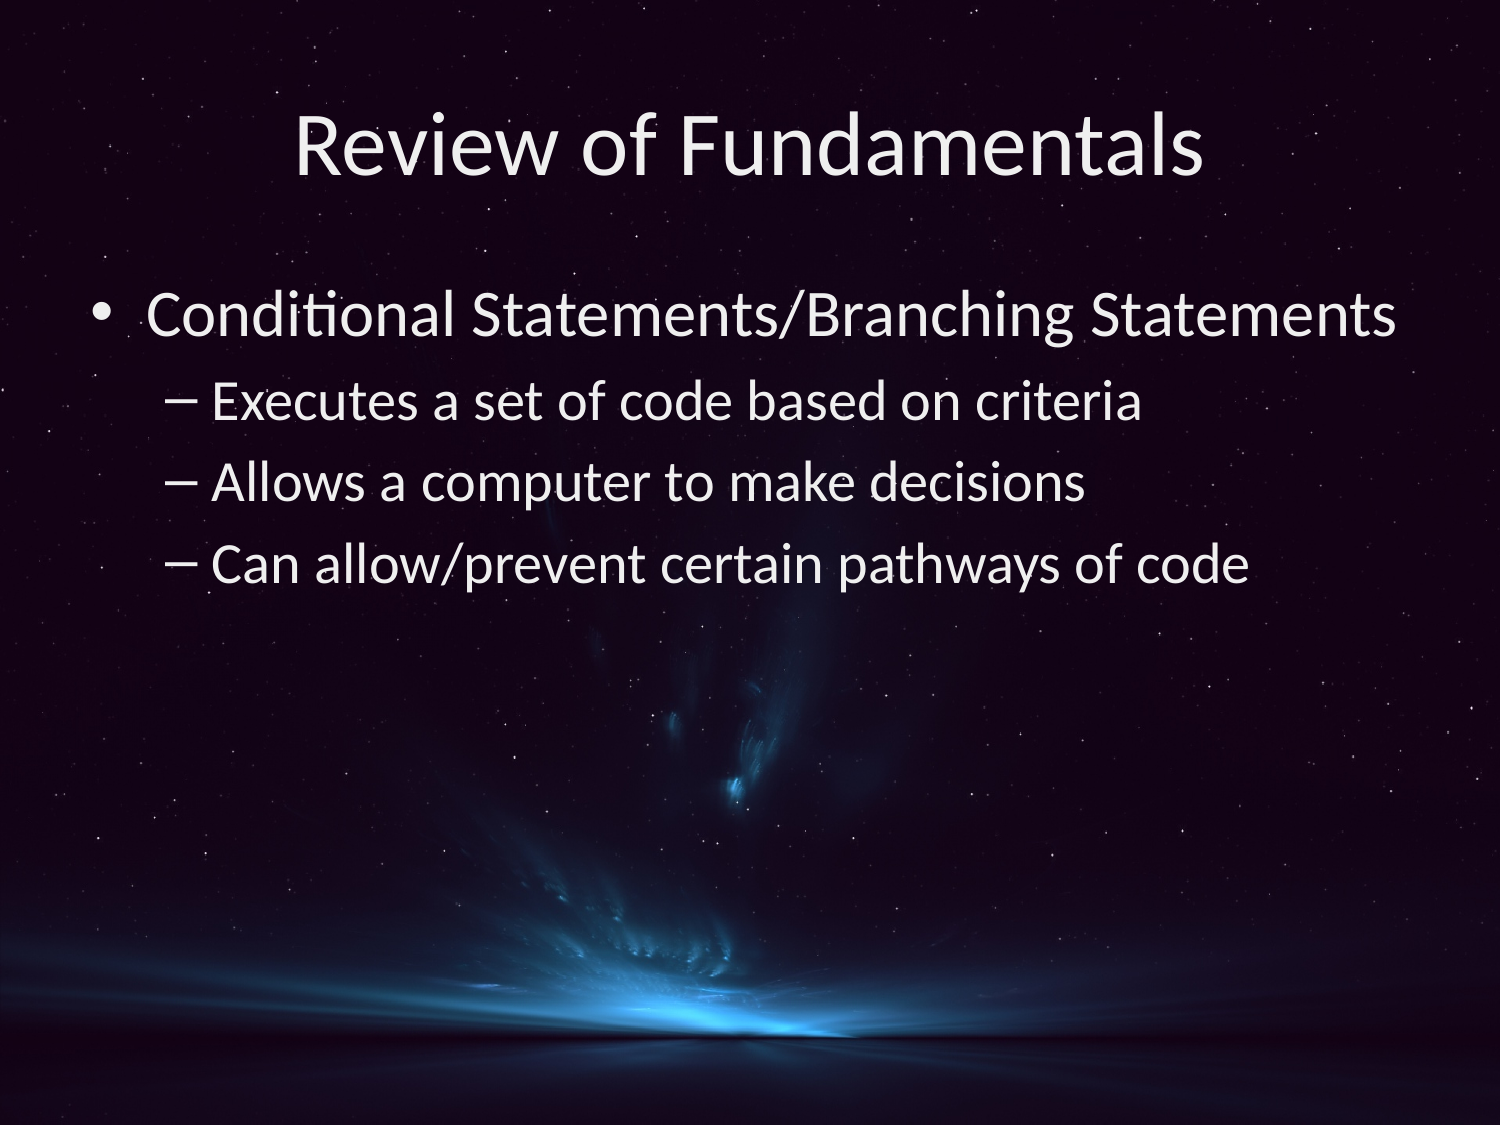

# Review of Fundamentals
Conditional Statements/Branching Statements
Executes a set of code based on criteria
Allows a computer to make decisions
Can allow/prevent certain pathways of code